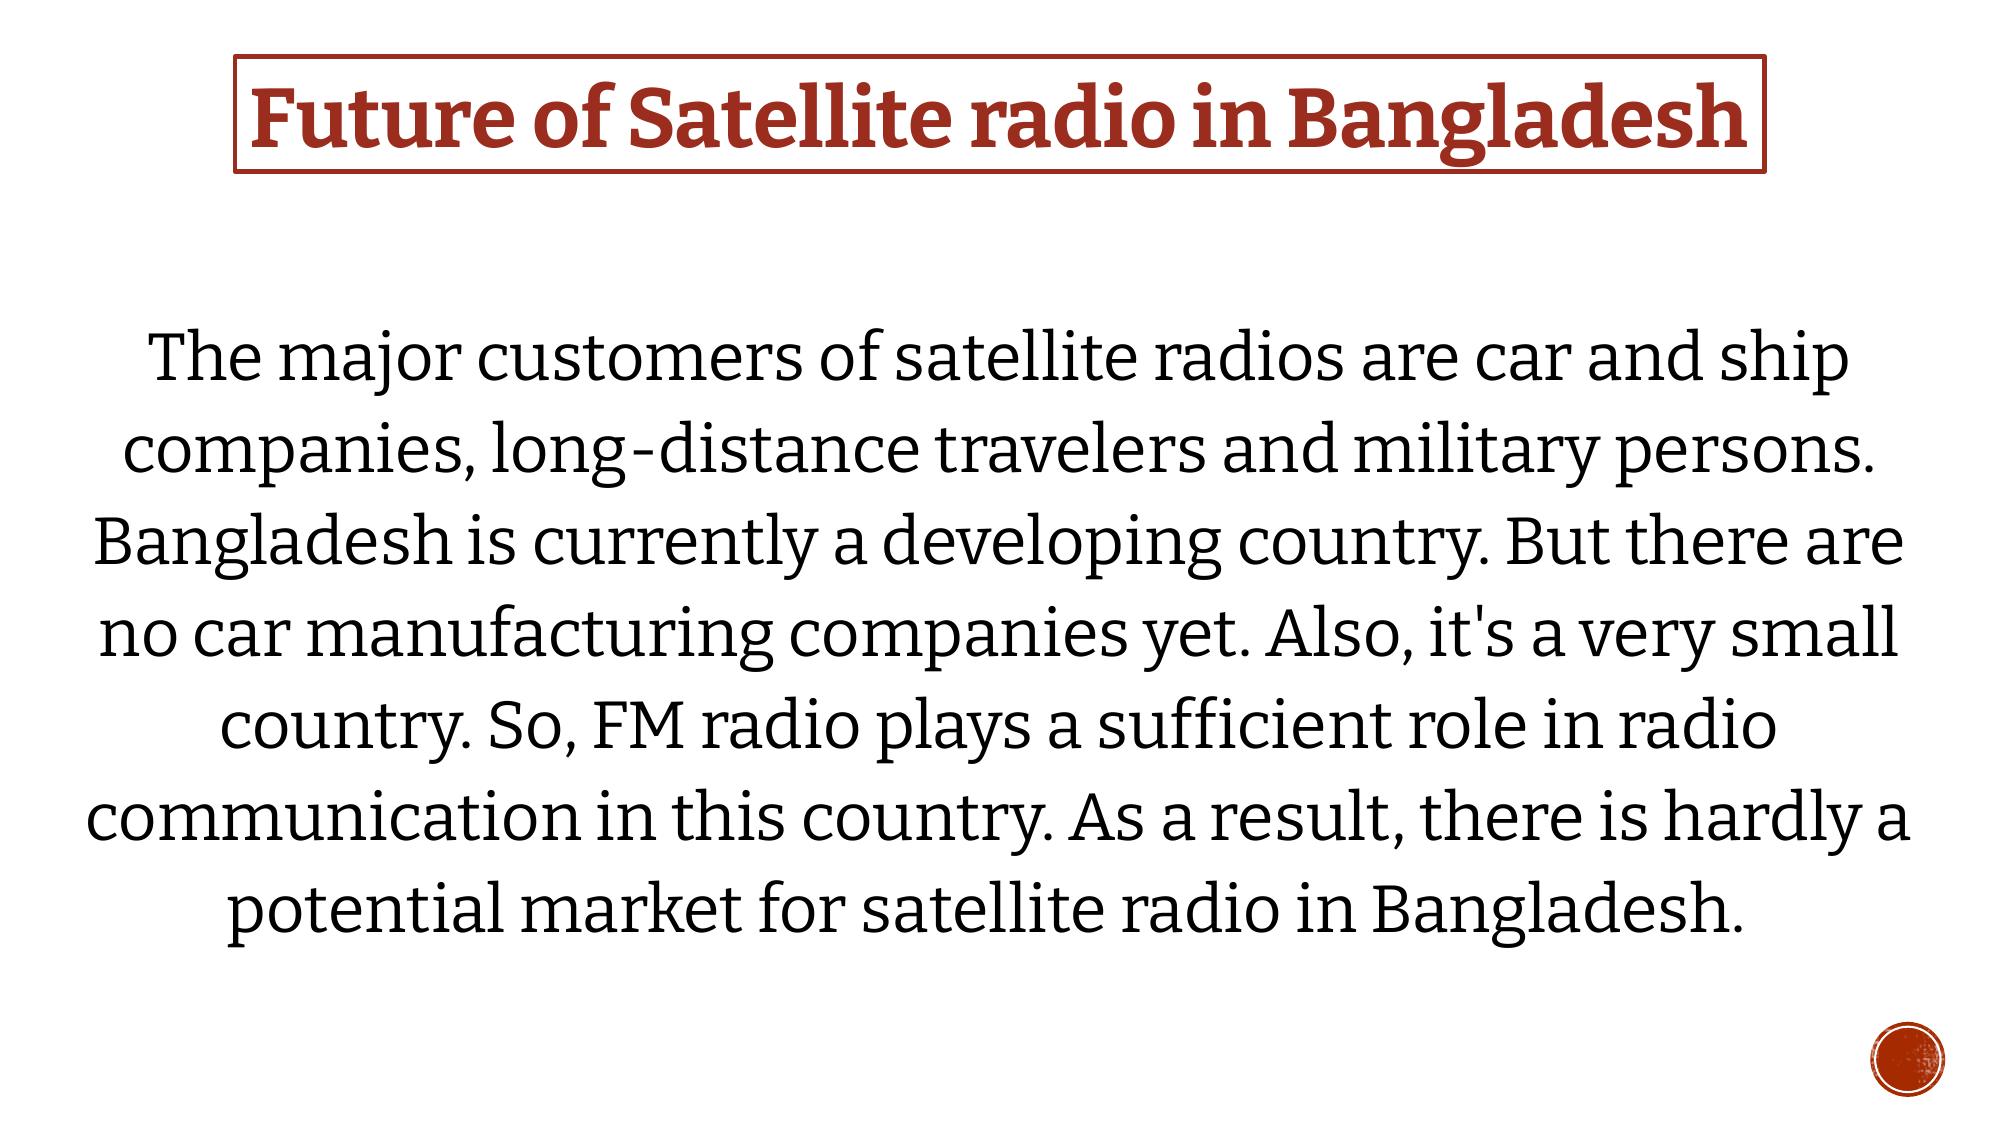

Future of Satellite radio in Bangladesh
The major customers of satellite radios are car and ship companies, long-distance travelers and military persons. Bangladesh is currently a developing country. But there are no car manufacturing companies yet. Also, it's a very small country. So, FM radio plays a sufficient role in radio communication in this country. As a result, there is hardly a potential market for satellite radio in Bangladesh.